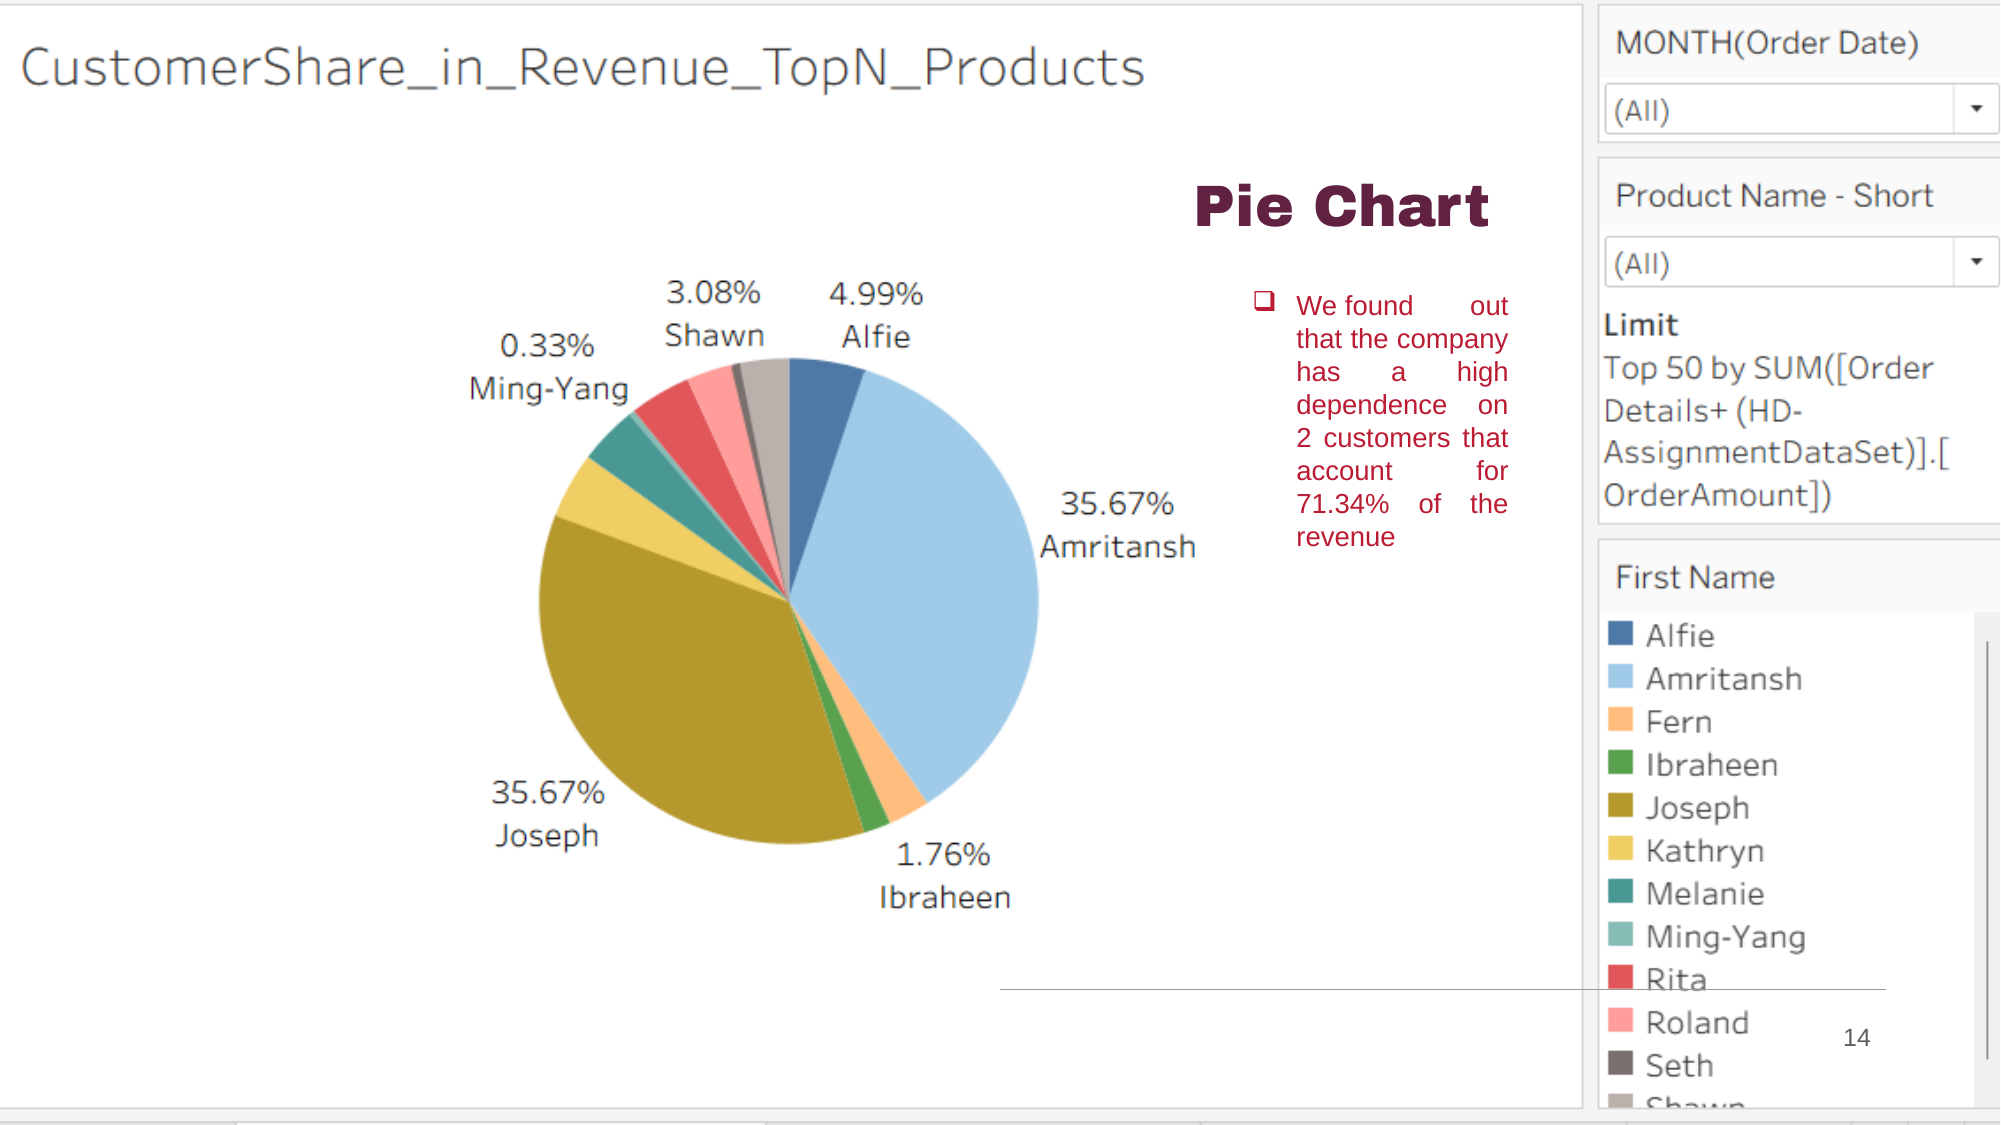

# Pie Chart
We found out that the company has a high dependence on 2 customers that account for 71.34% of the revenue